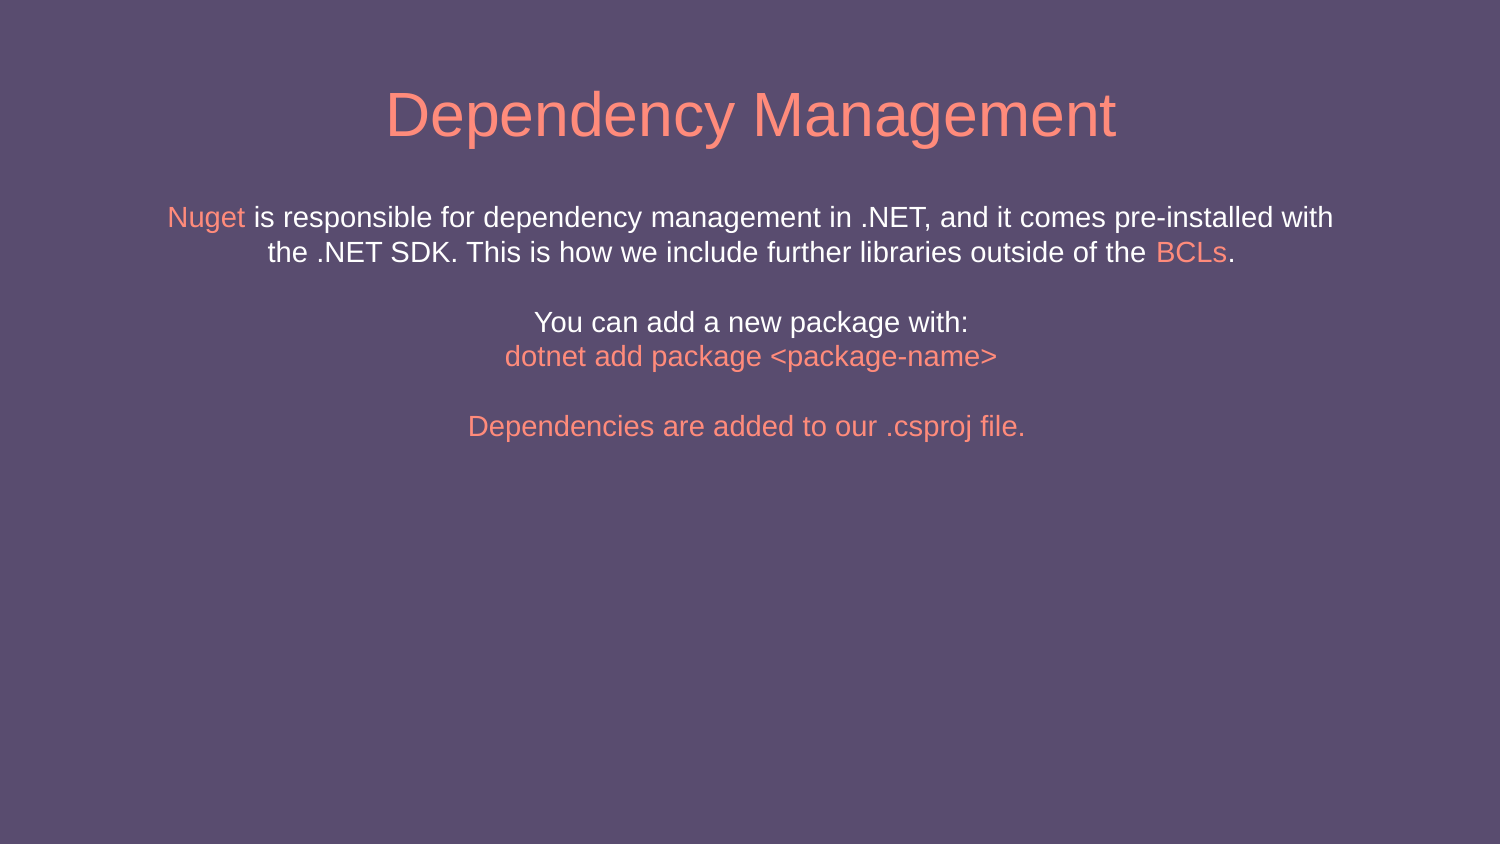

# Dependency Management
Nuget is responsible for dependency management in .NET, and it comes pre-installed with the .NET SDK. This is how we include further libraries outside of the BCLs.

You can add a new package with:
dotnet add package <package-name>

Dependencies are added to our .csproj file.